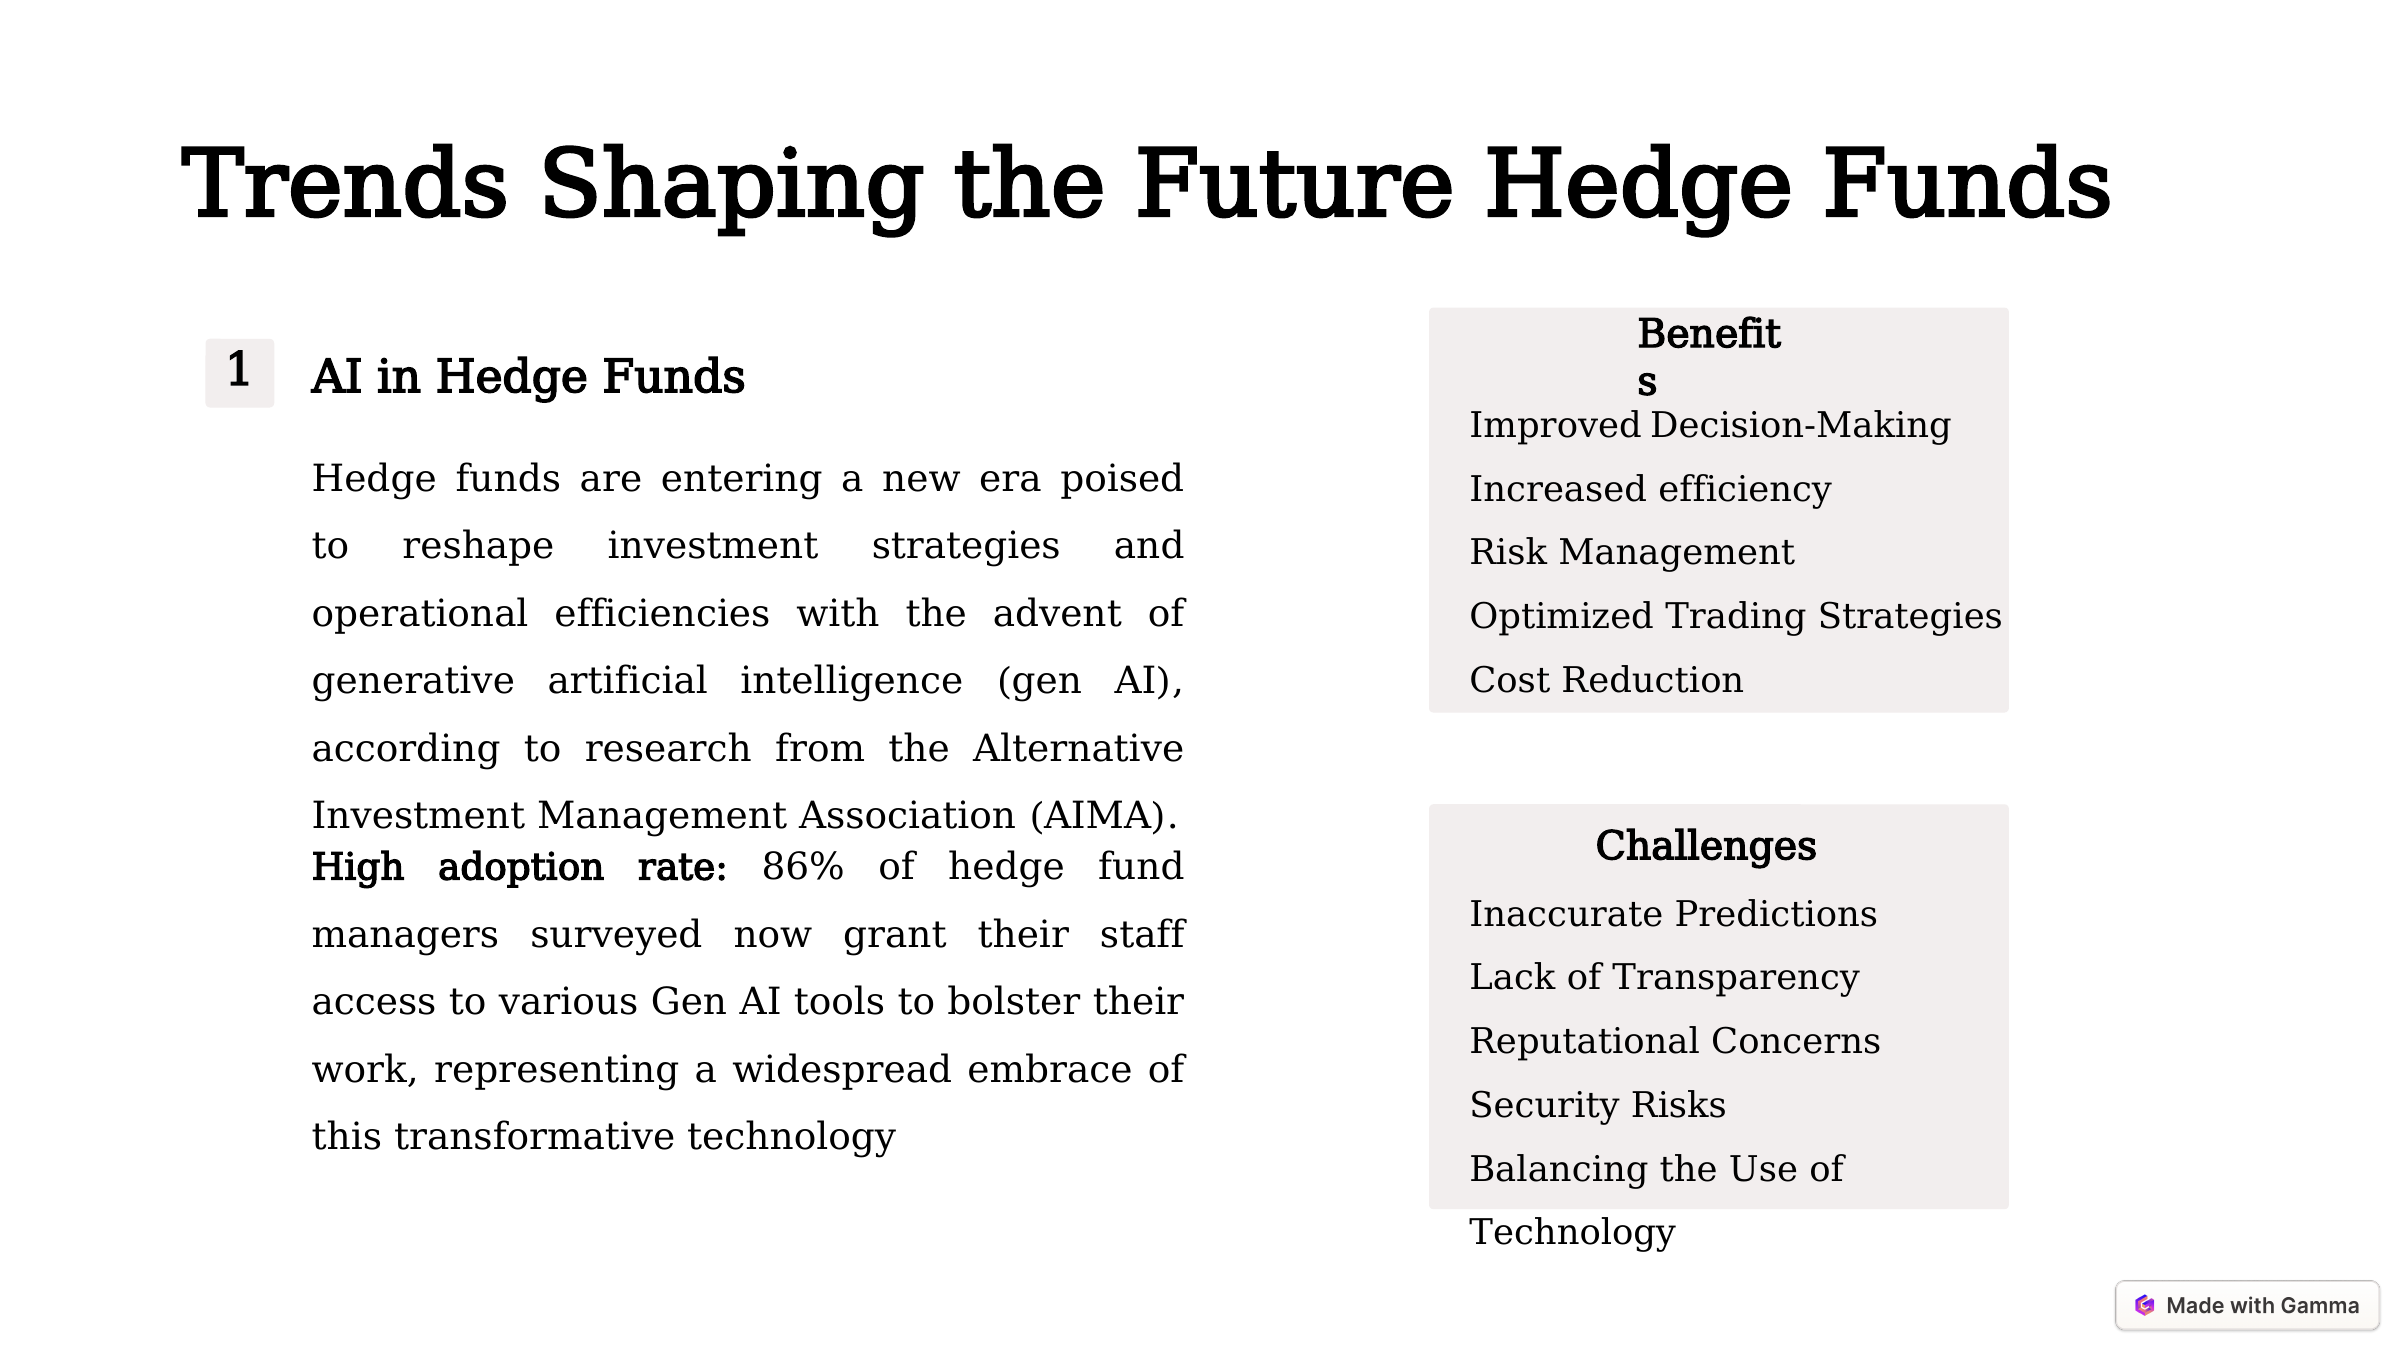

Trends Shaping the Future Hedge Funds

Benefits

1
AI in Hedge Funds
Improved Decision-Making
Increased efficiency
Risk Management
Optimized Trading Strategies
Cost Reduction
Hedge funds are entering a new era poised to reshape investment strategies and operational efficiencies with the advent of generative artificial intelligence (gen AI), according to research from the Alternative Investment Management Association (AIMA).

High adoption rate: 86% of hedge fund managers surveyed now grant their staff access to various Gen AI tools to bolster their work, representing a widespread embrace of this transformative technology
Challenges
Inaccurate Predictions
Lack of Transparency
Reputational Concerns
Security Risks
Balancing the Use of Technology